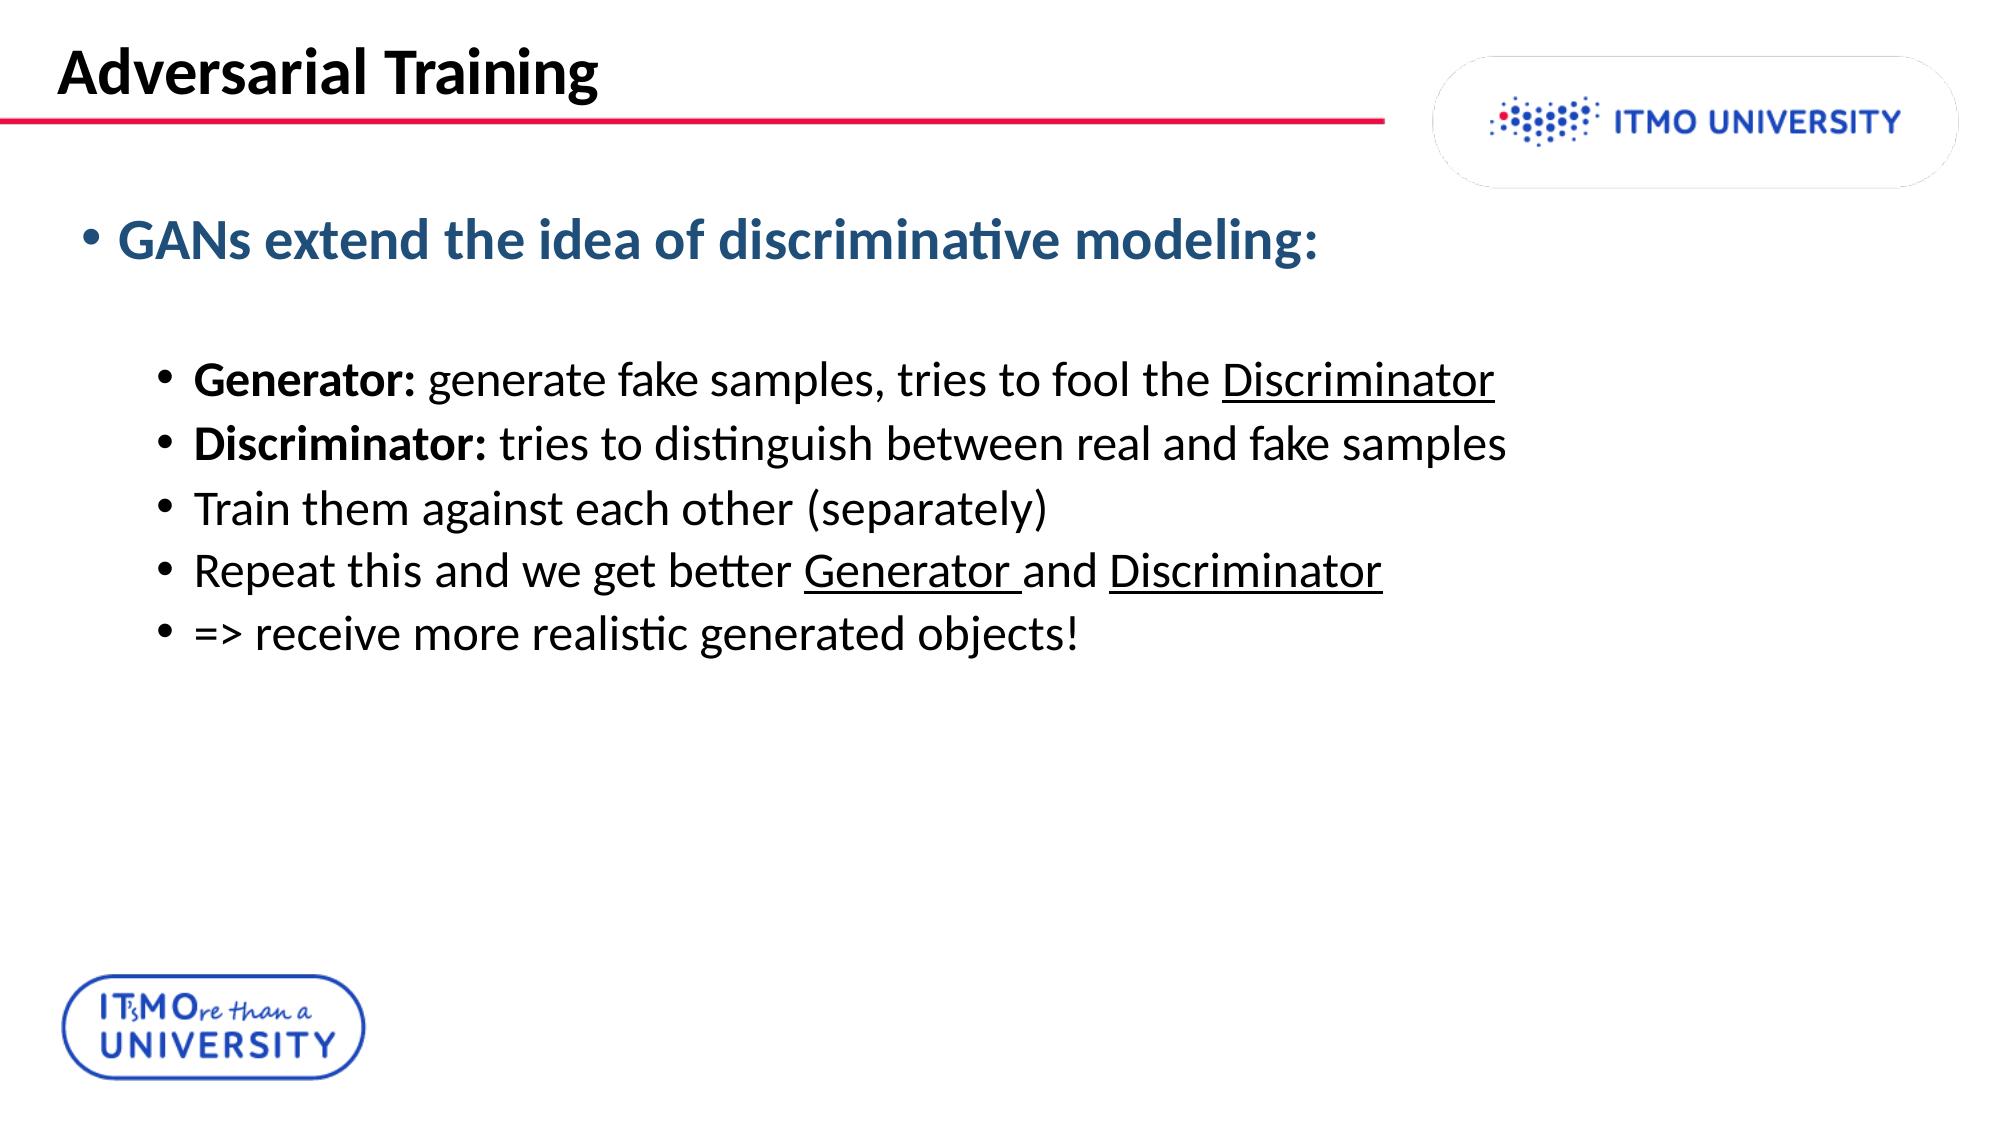

# Adversarial Training
GANs extend the idea of discriminative modeling:

Generator: generate fake samples, tries to fool the Discriminator
Discriminator: tries to distinguish between real and fake samples
Train them against each other (separately)
Repeat this and we get better Generator and Discriminator
=> receive more realistic generated objects!